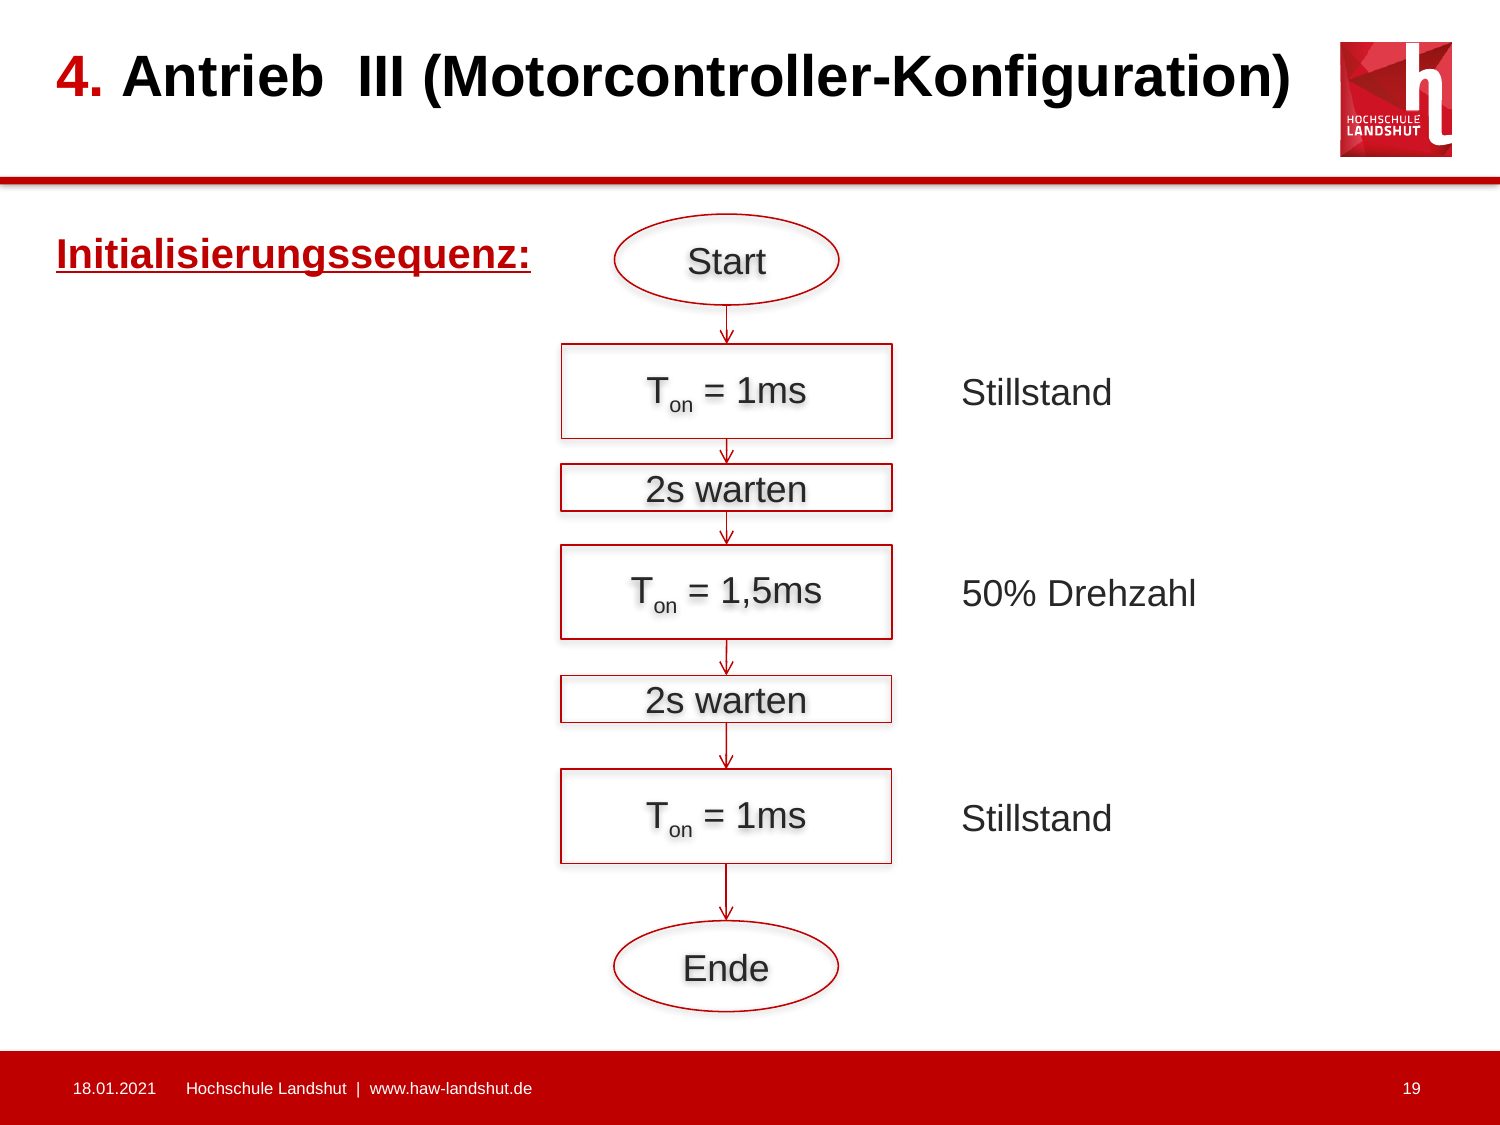

# 4. Antrieb  III (Motorcontroller-Konfiguration)
Start
Initialisierungssequenz:
Ton = 1ms
Stillstand
2s warten
Ton = 1,5ms
50% Drehzahl
2s warten
Ton = 1ms
Stillstand
Ende
18.01.2021
Hochschule Landshut  |  www.haw-landshut.de